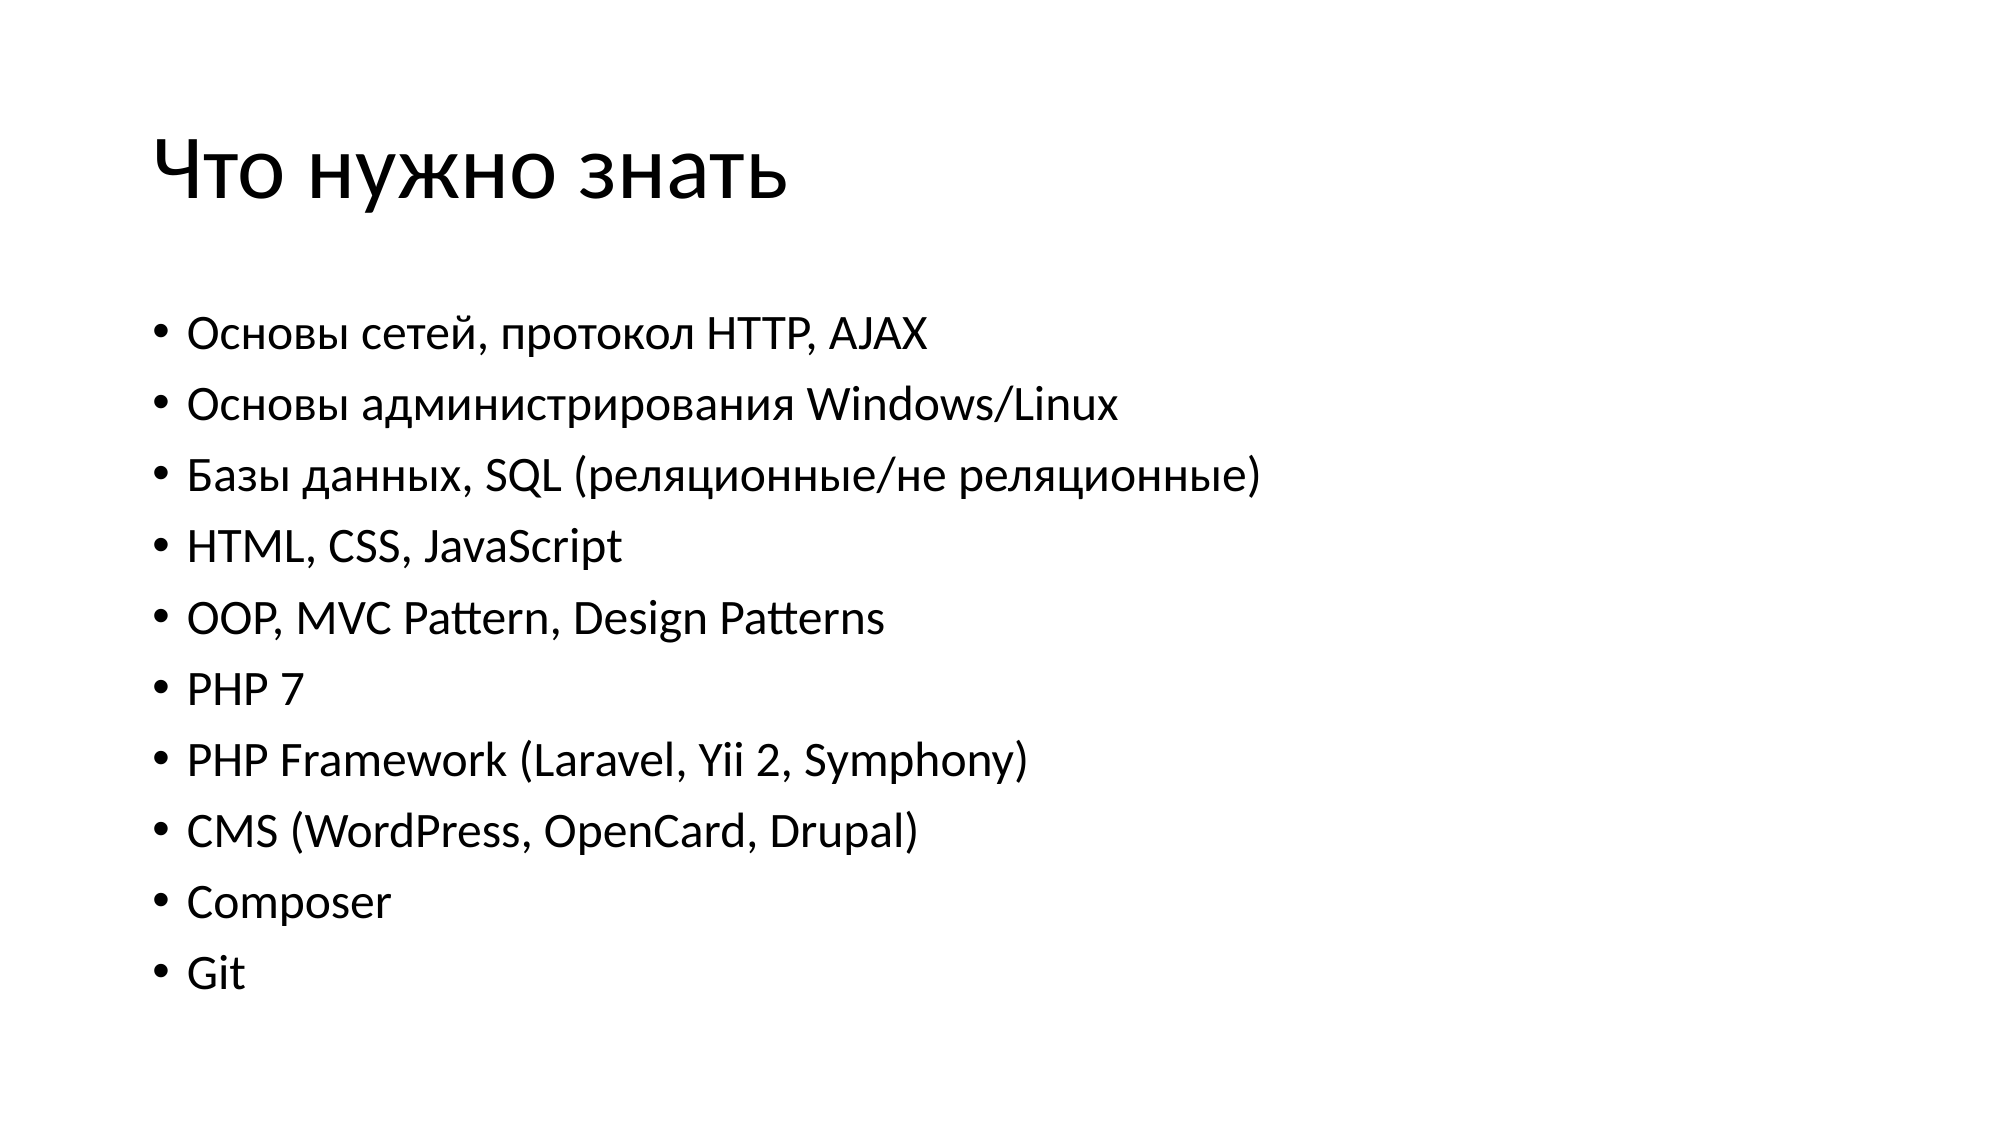

# Что нужно знать
Основы сетей, протокол HTTP, AJAX
Основы администрирования Windows/Linux
Базы данных, SQL (реляционные/не реляционные)
HTML, CSS, JavaScript
OOP, MVC Pattern, Design Patterns
PHP 7
PHP Framework (Laravel, Yii 2, Symphony)
CMS (WordPress, OpenCard, Drupal)
Composer
Git